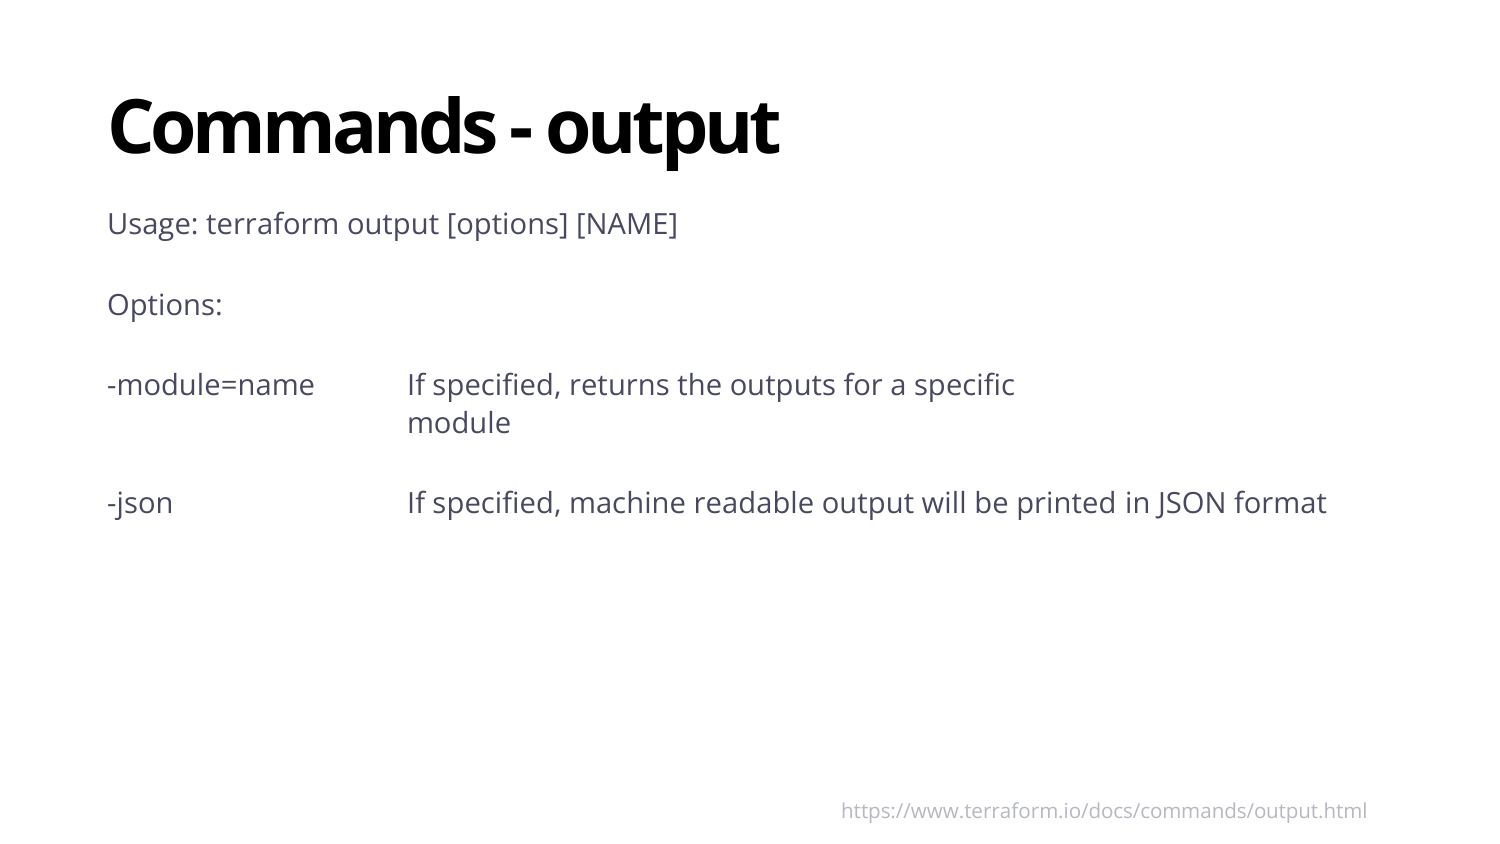

# Commands - output
Usage: terraform output [options] [NAME]
Options:
-module=name 	If specified, returns the outputs for a specific 				module
-json 		If specified, machine readable output will be printed in JSON format
https://www.terraform.io/docs/commands/output.html